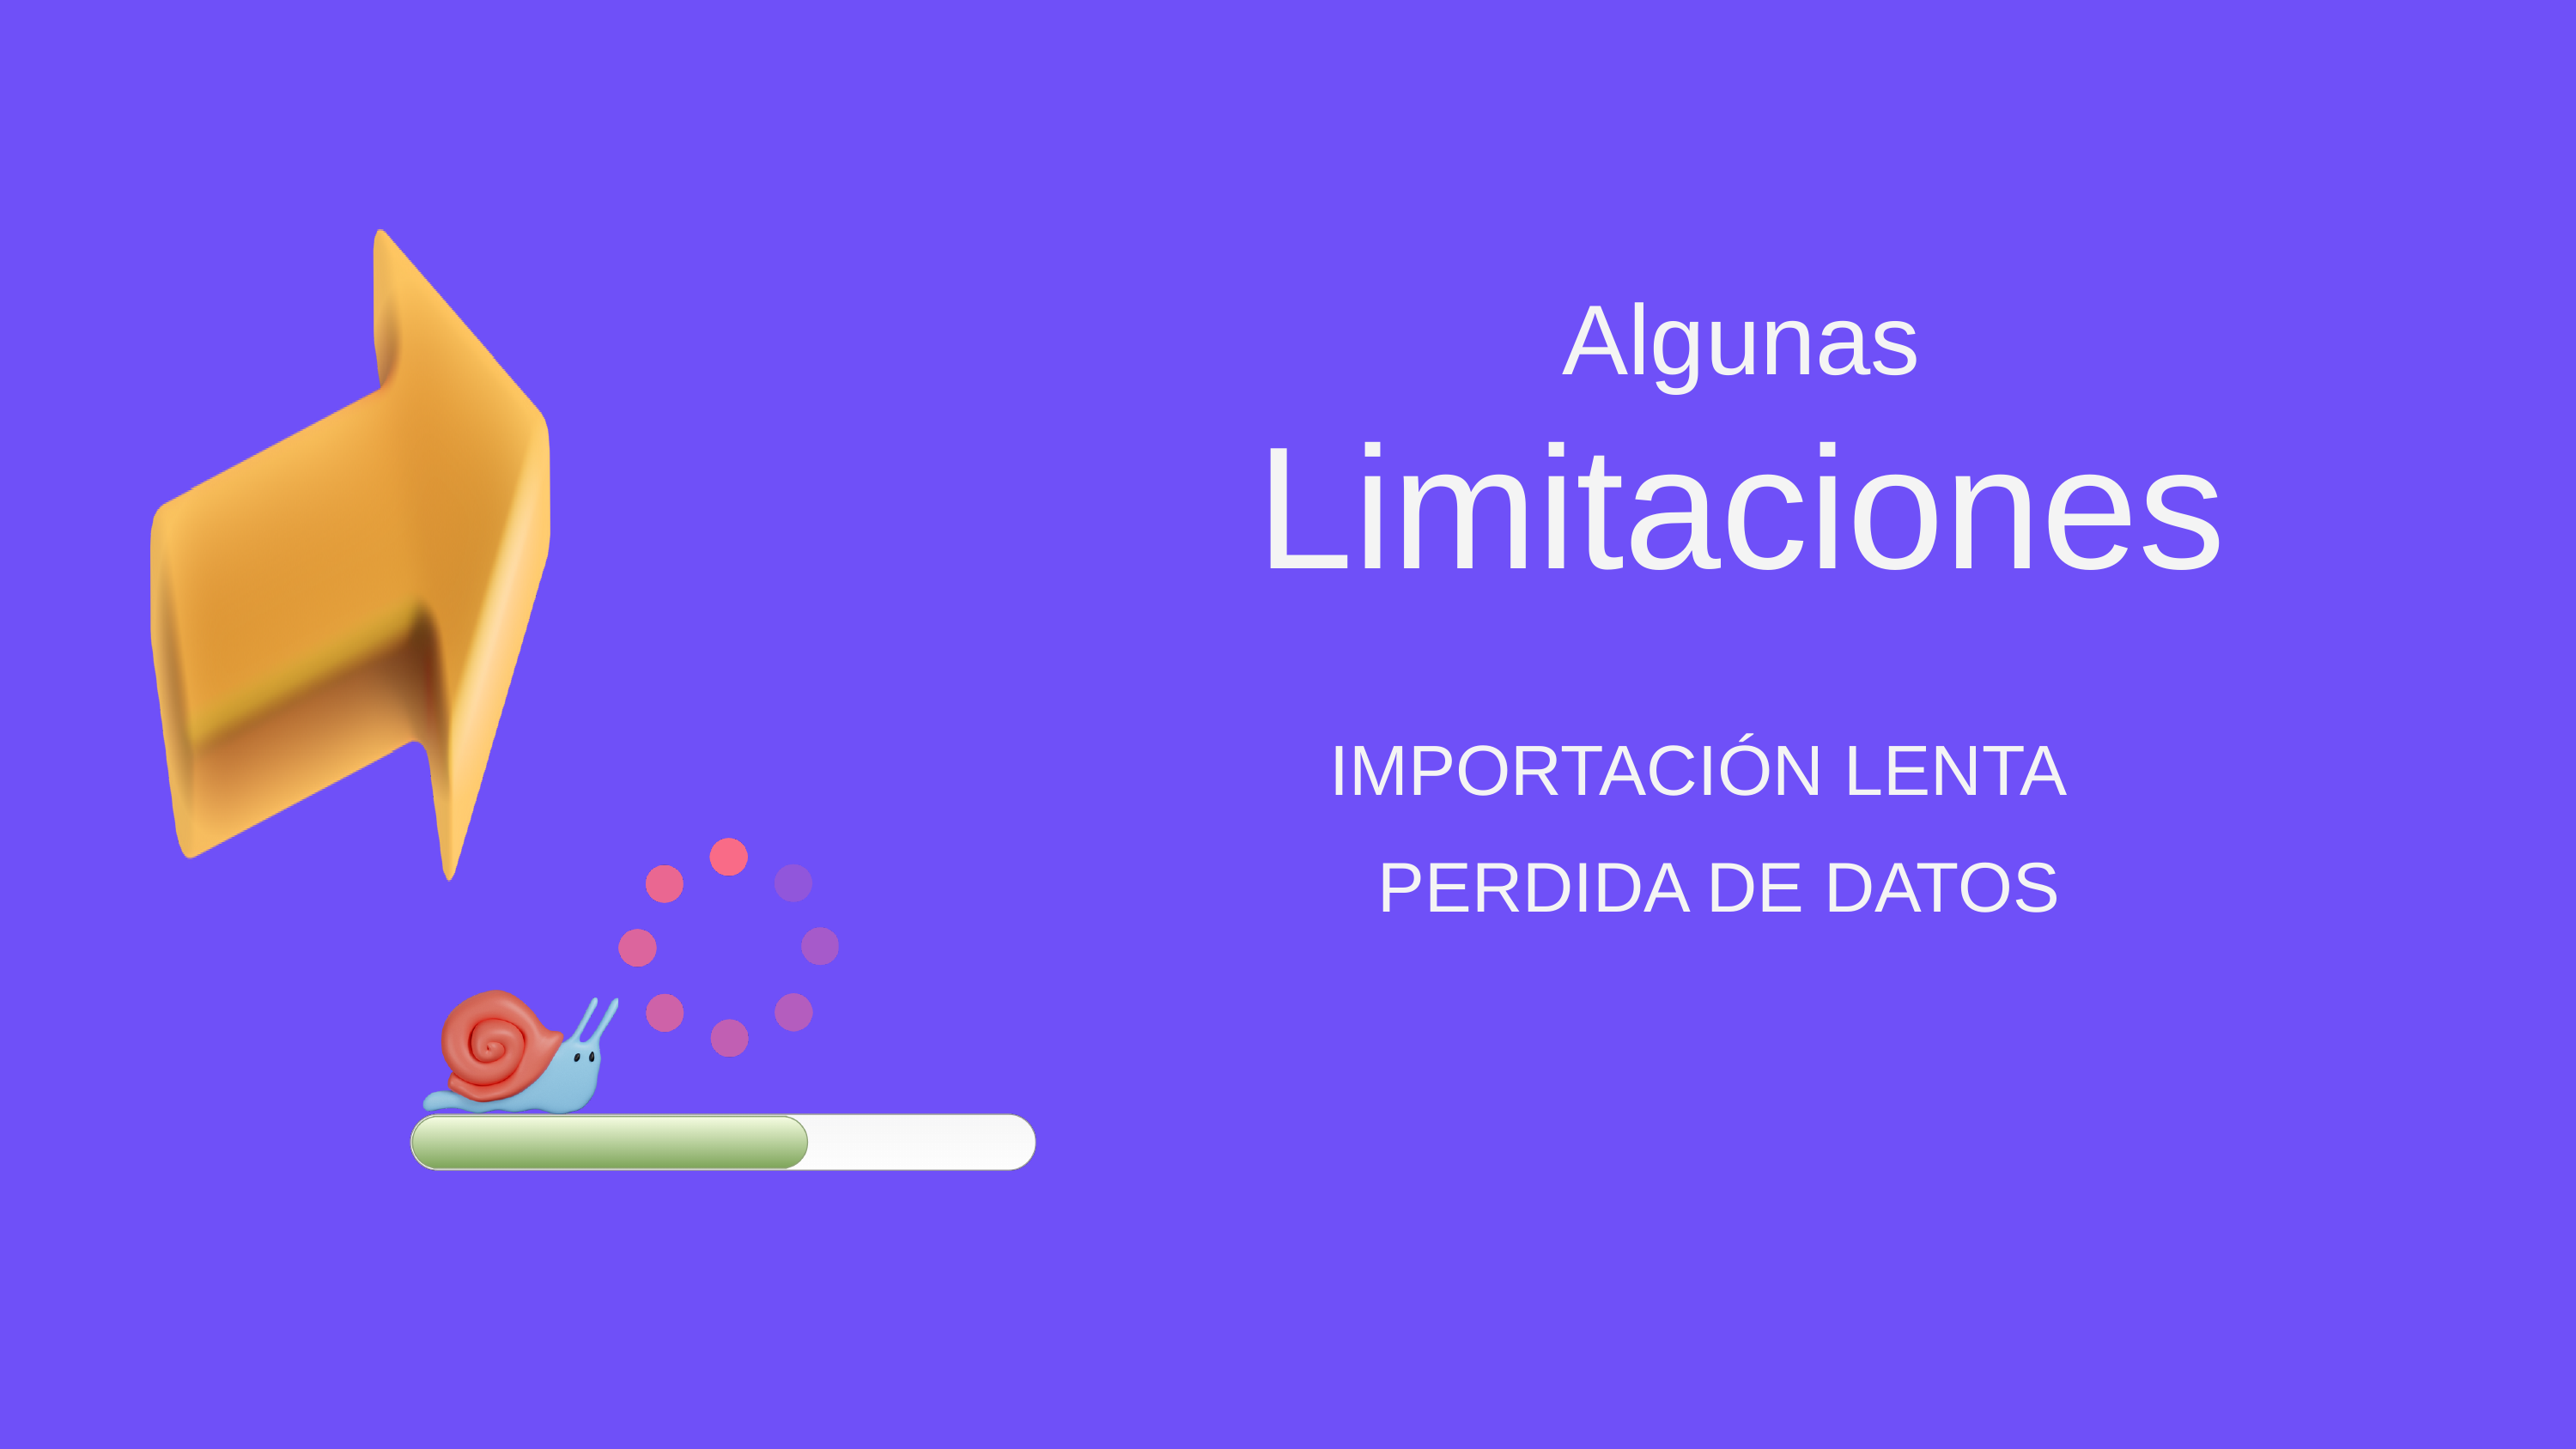

Algunas
Limitaciones

IMPORTACIÓN LENTA

PERDIDA DE DATOS